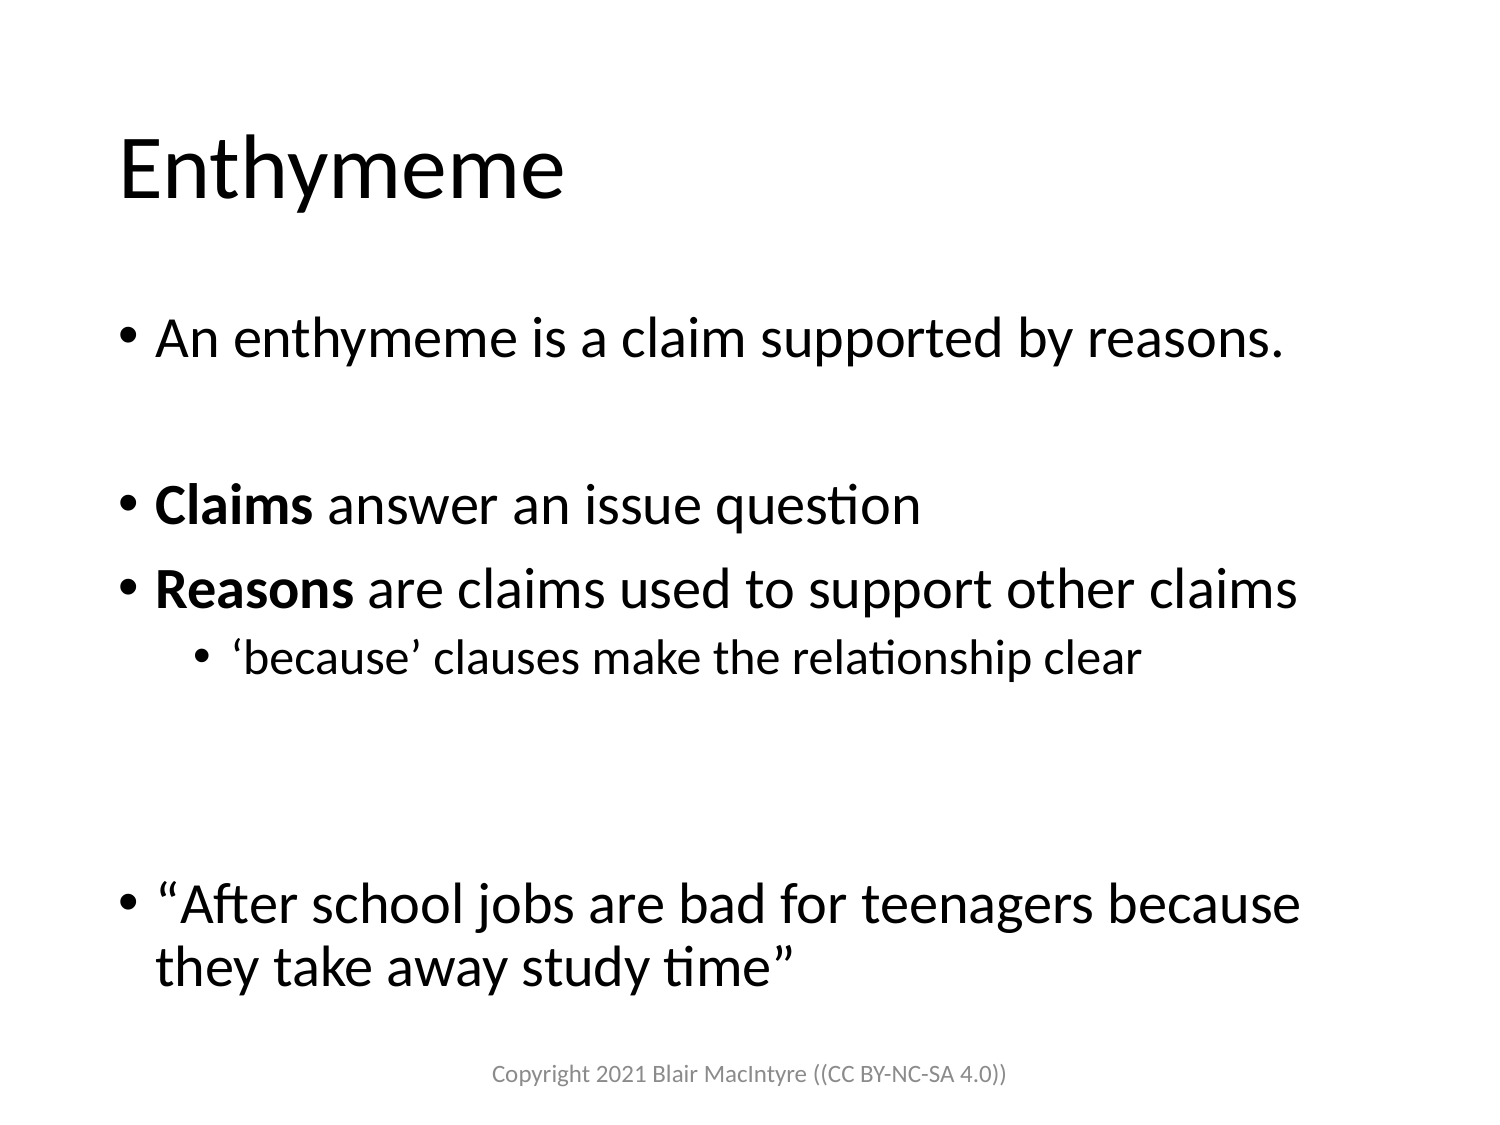

# Enthymeme
An enthymeme is a claim supported by reasons.

Claims answer an issue question
Reasons are claims used to support other claims
‘because’ clauses make the relationship clear

“After school jobs are bad for teenagers because they take away study time”

Copyright 2021 Blair MacIntyre ((CC BY-NC-SA 4.0))